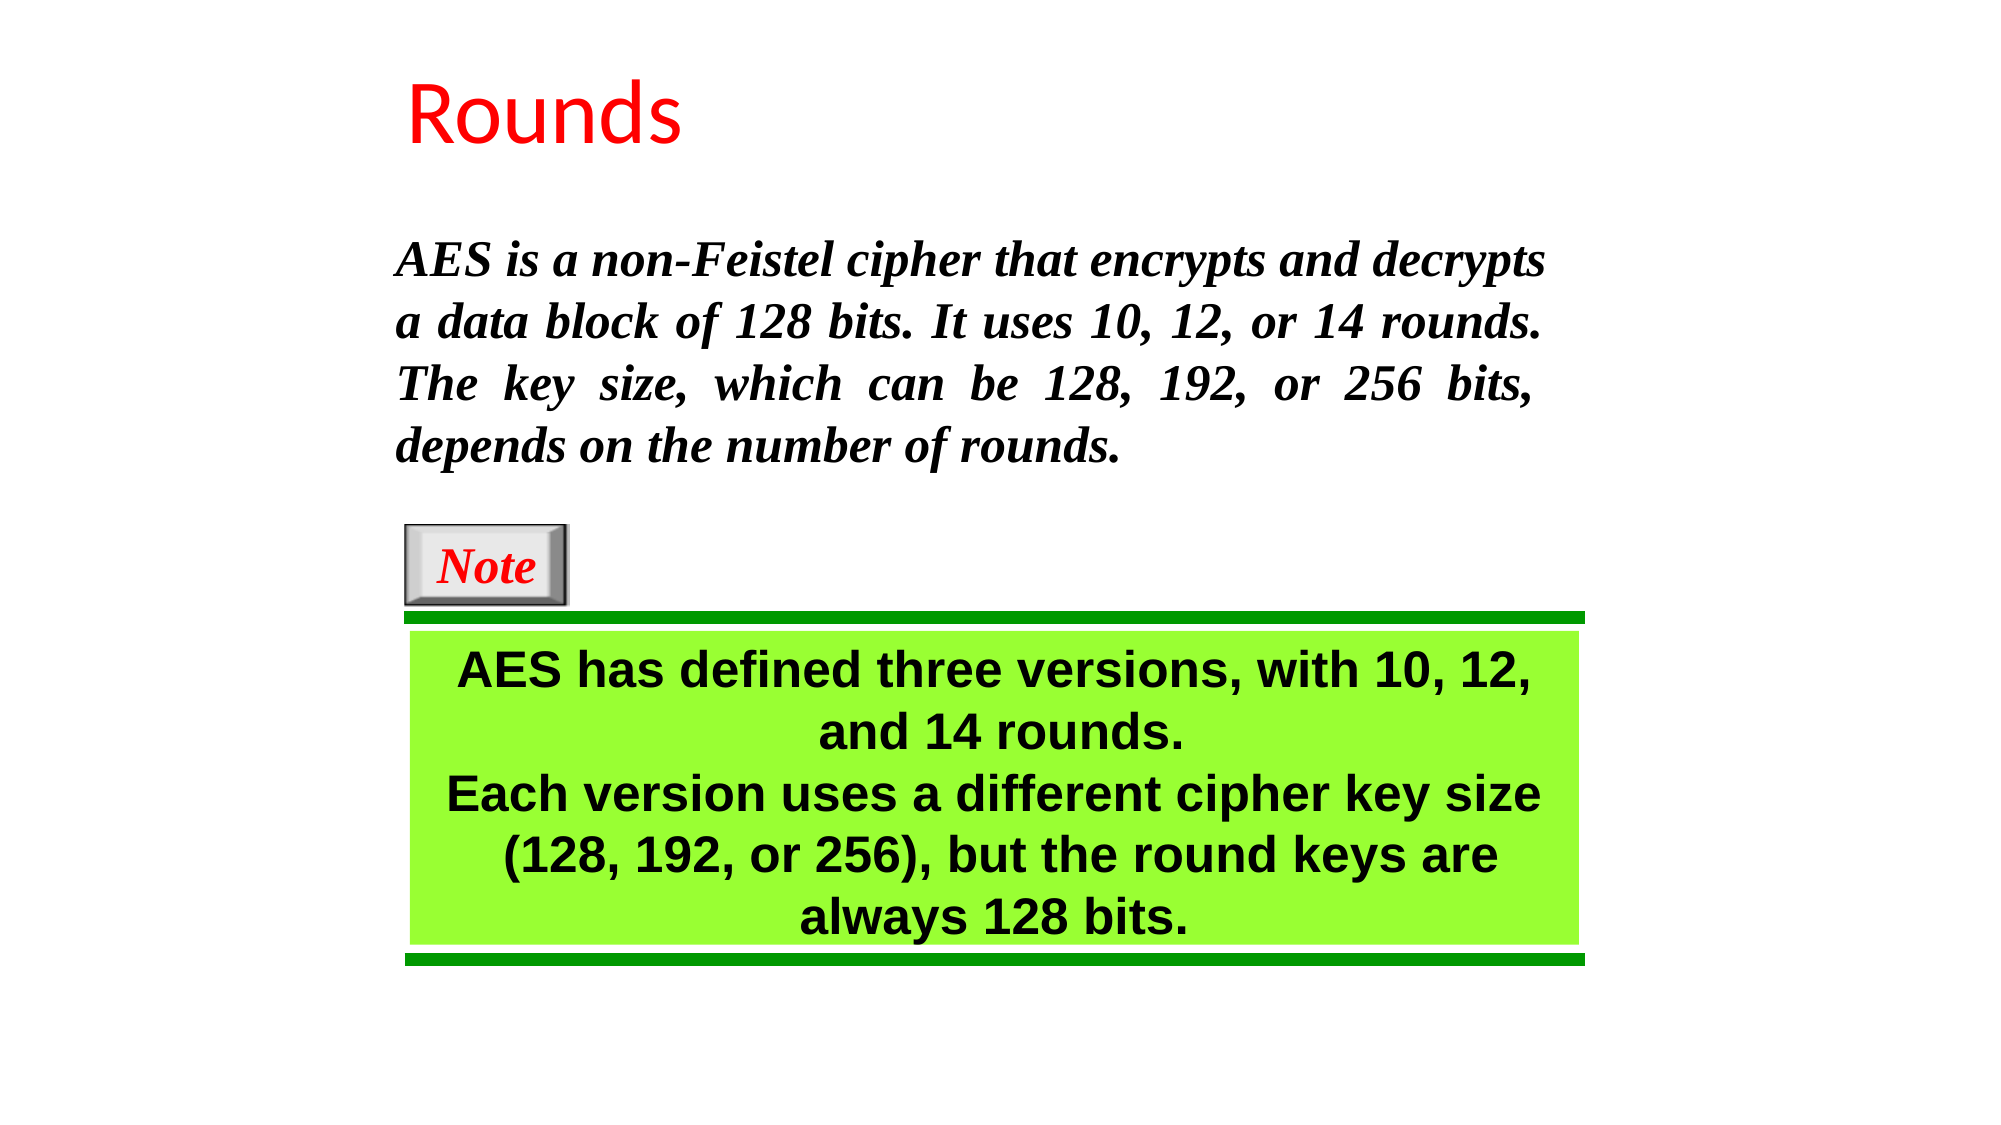

# Rounds
AES is a non-Feistel cipher that encrypts and decrypts  a data block of 128 bits. It uses 10, 12, or 14 rounds.  The key size, which can be 128, 192, or 256 bits,  depends on the number of rounds.

Note

AES has defined three versions, with 10, 12,  and 14 rounds.
Each version uses a different cipher key size  (128, 192, or 256), but the round keys are
always 128 bits.